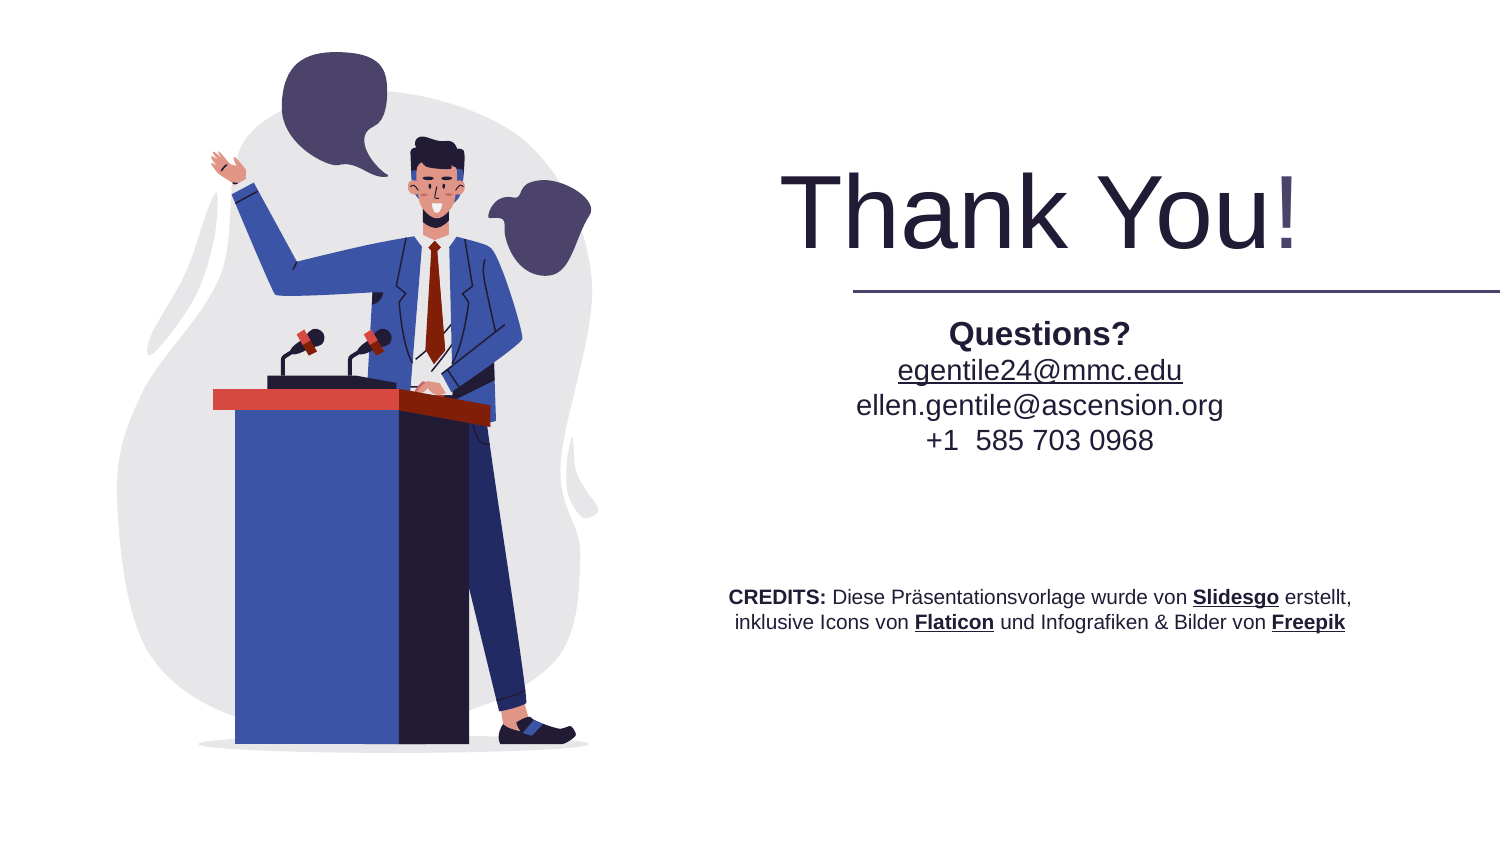

# Thank You!
Questions?
egentile24@mmc.edu
ellen.gentile@ascension.org
+1  585 703 0968